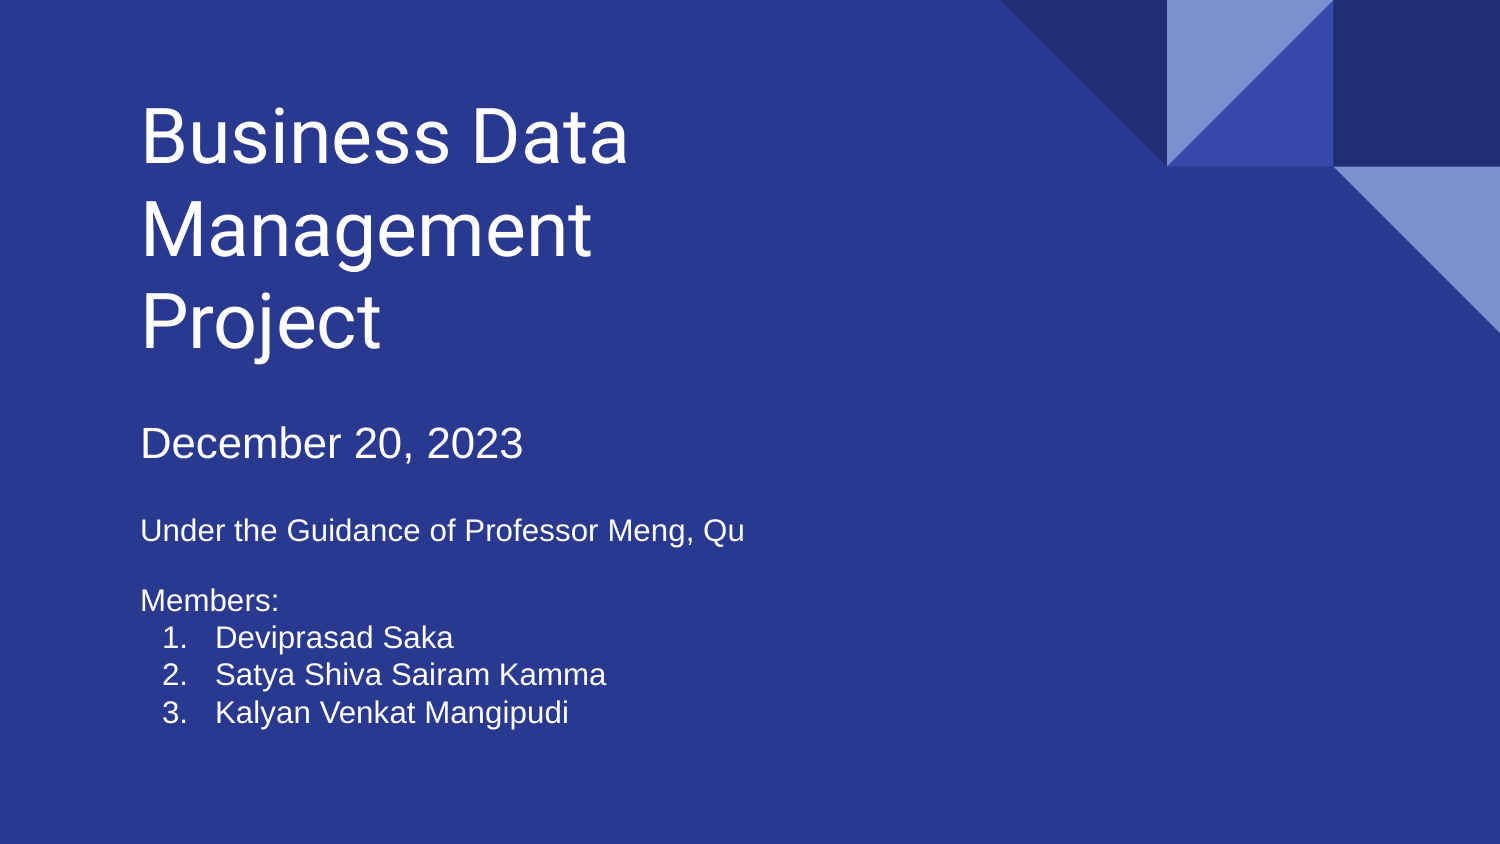

# Business Data Management Project
December 20, 2023
Under the Guidance of Professor Meng, Qu

Members:
Deviprasad Saka
Satya Shiva Sairam Kamma
Kalyan Venkat Mangipudi